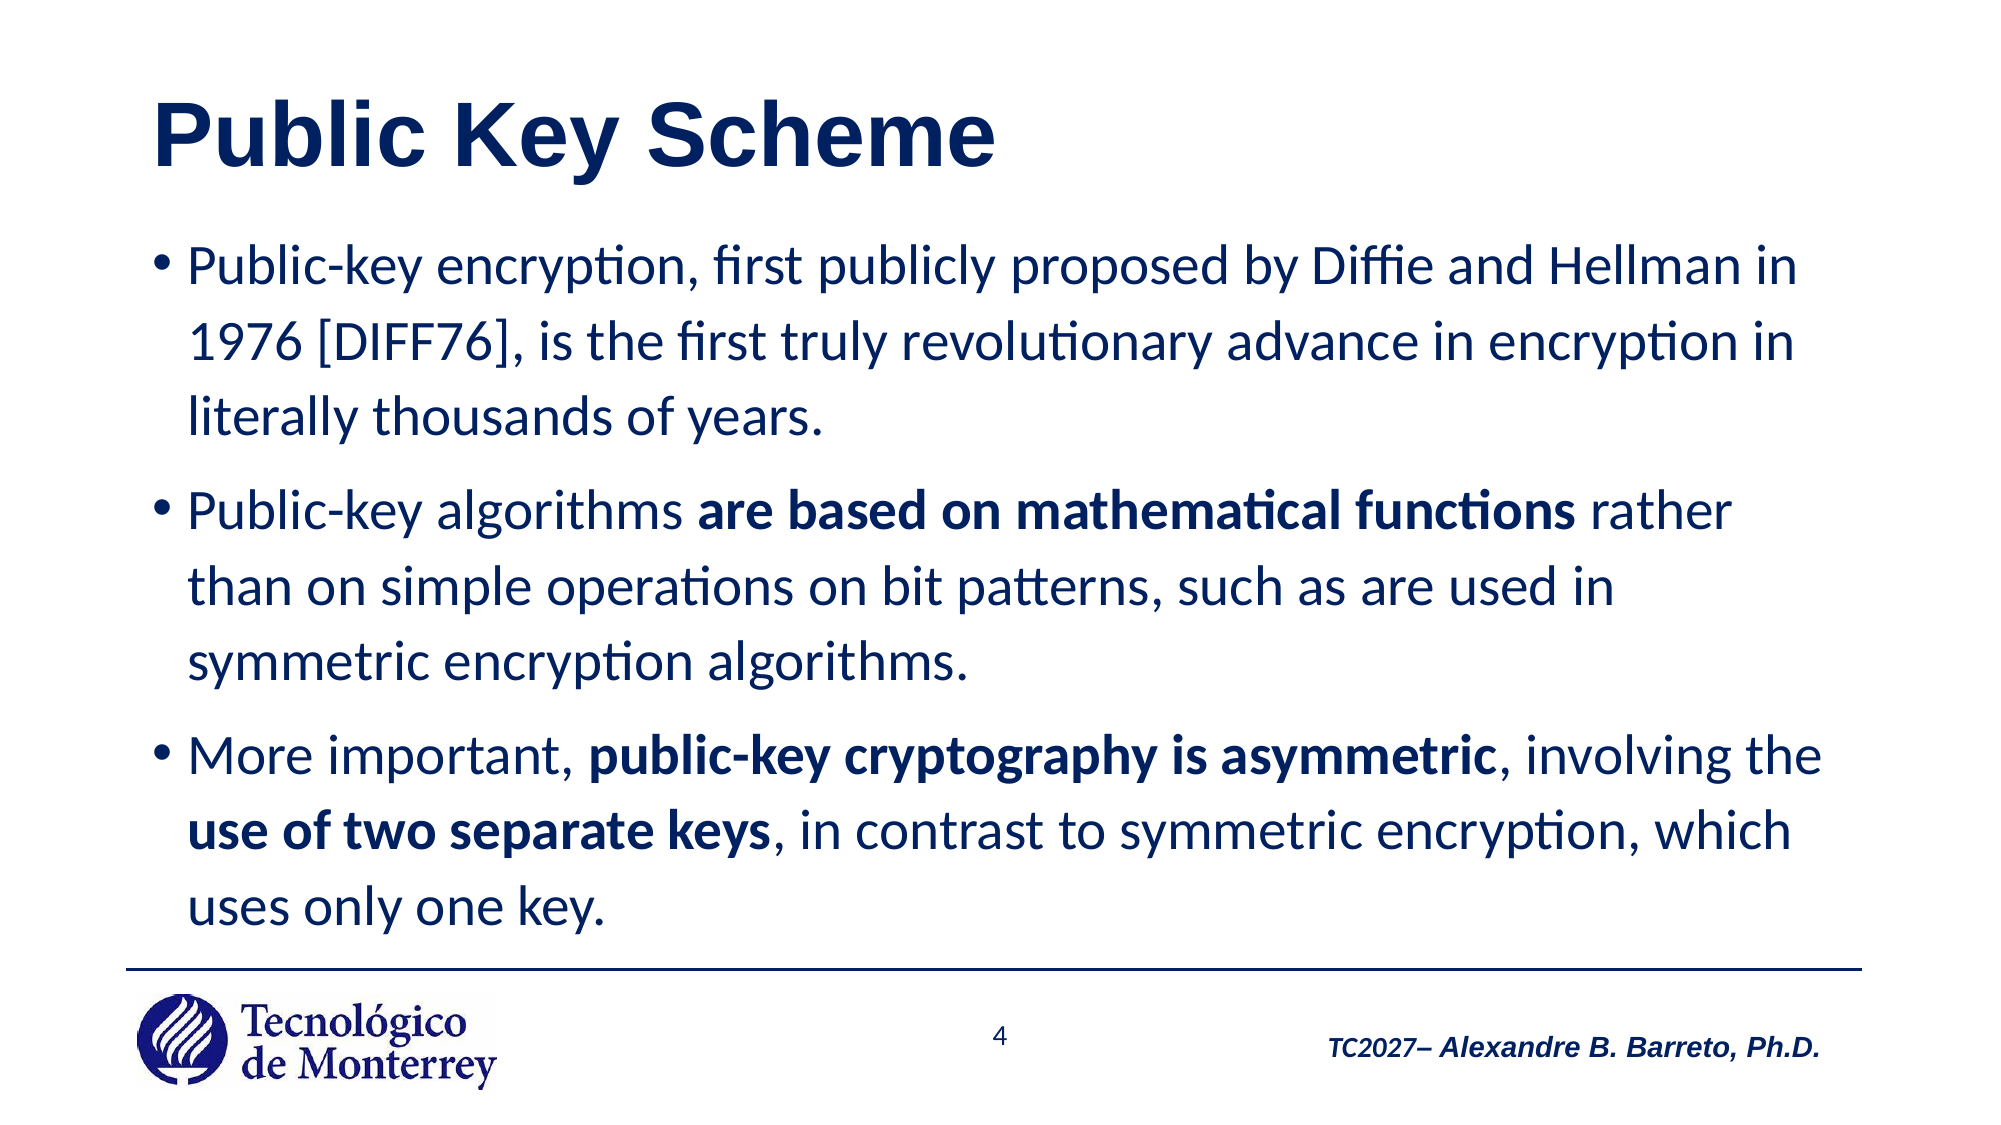

# Public Key Scheme
Public-key encryption, first publicly proposed by Diffie and Hellman in 1976 [DIFF76], is the first truly revolutionary advance in encryption in literally thousands of years.
Public-key algorithms are based on mathematical functions rather than on simple operations on bit patterns, such as are used in symmetric encryption algorithms.
More important, public-key cryptography is asymmetric, involving the use of two separate keys, in contrast to symmetric encryption, which uses only one key.